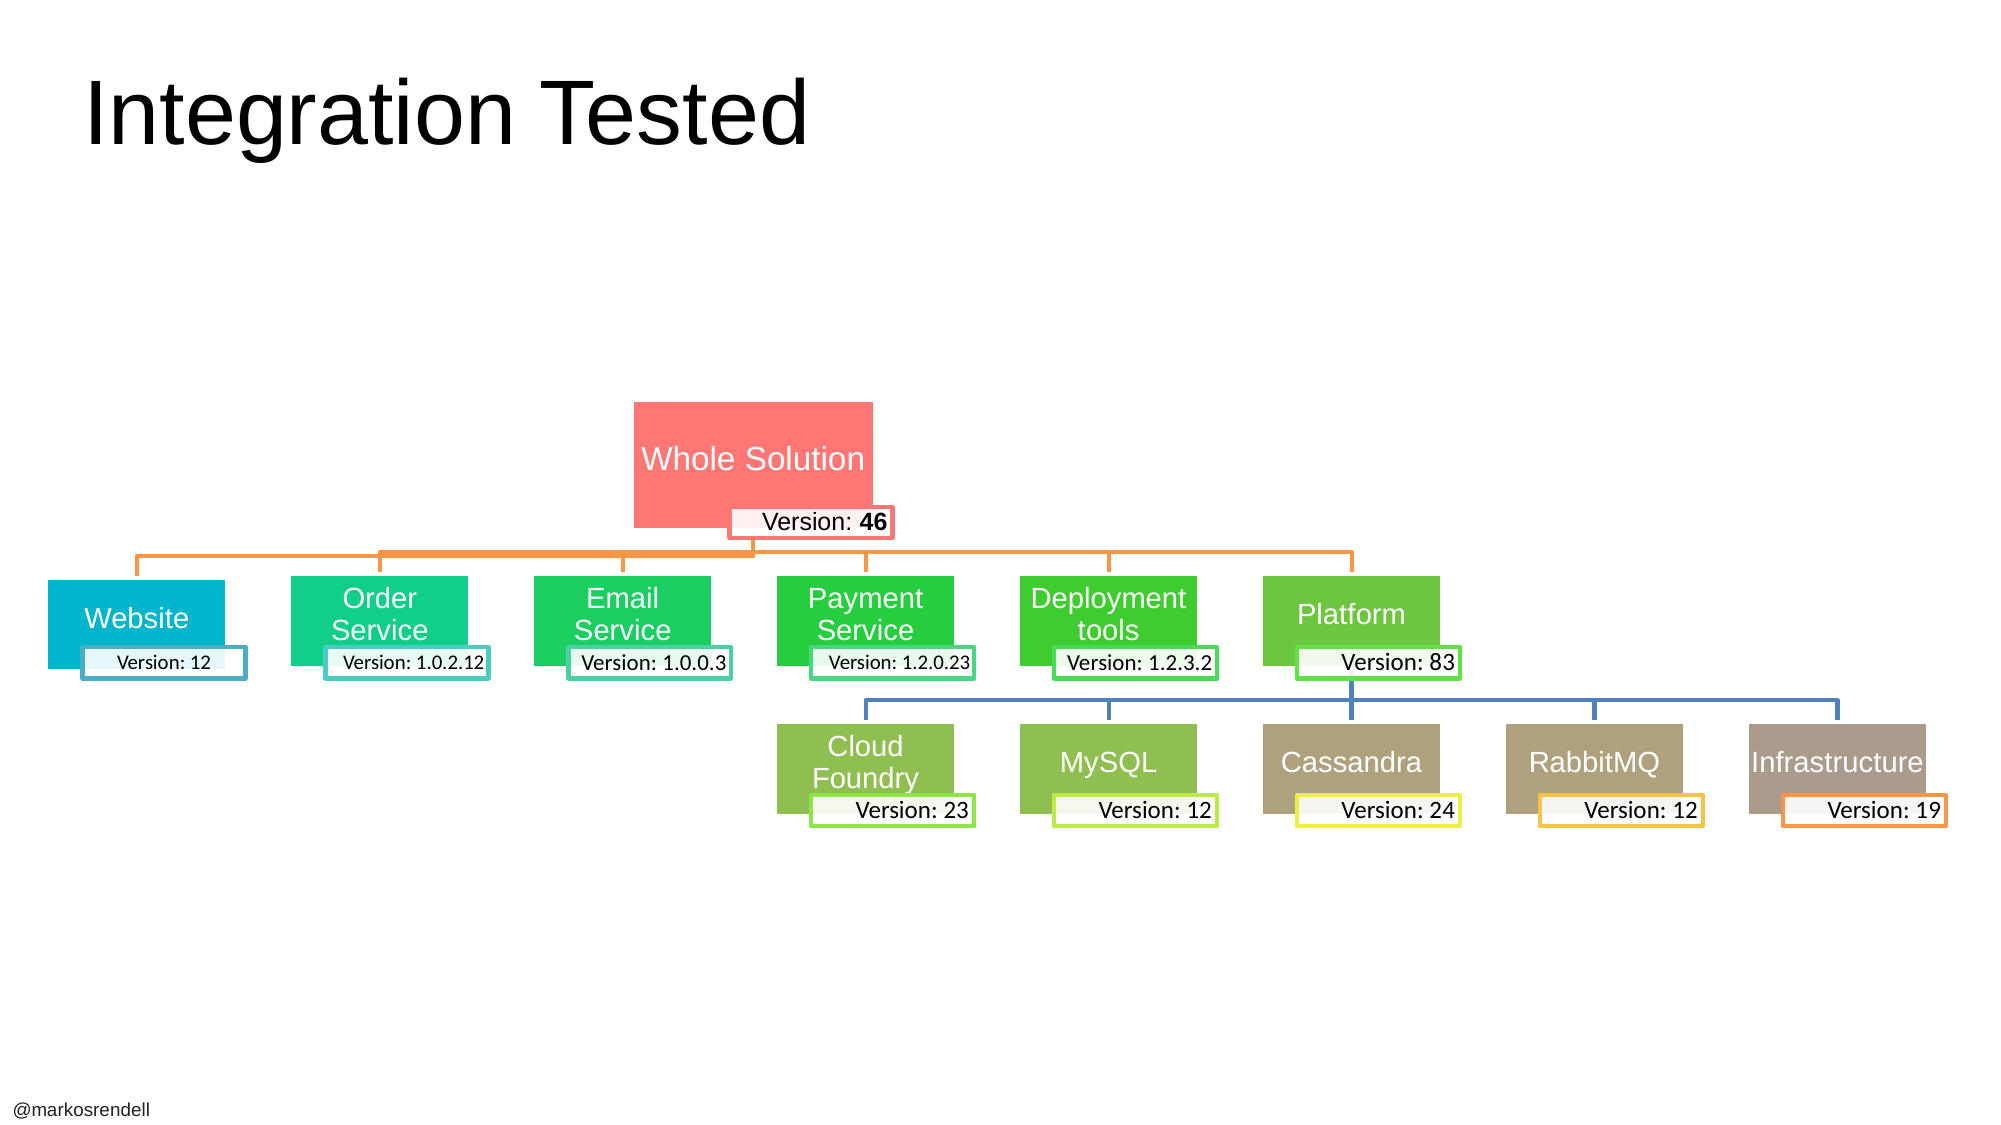

Integration Tested
Whole Solution
Version: 46
Website
Version: 12
Order Service
Version: 1.0.2.12
Email Service
Version: 1.0.0.3
Payment Service
Version: 1.2.0.23
Deployment tools
Version: 1.2.3.2
Platform
Version: 83
Cloud Foundry
Version: 23
MySQL
Version: 12
Cassandra
Version: 24
RabbitMQ
Version: 12
Infrastructure
Version: 19
@markosrendell